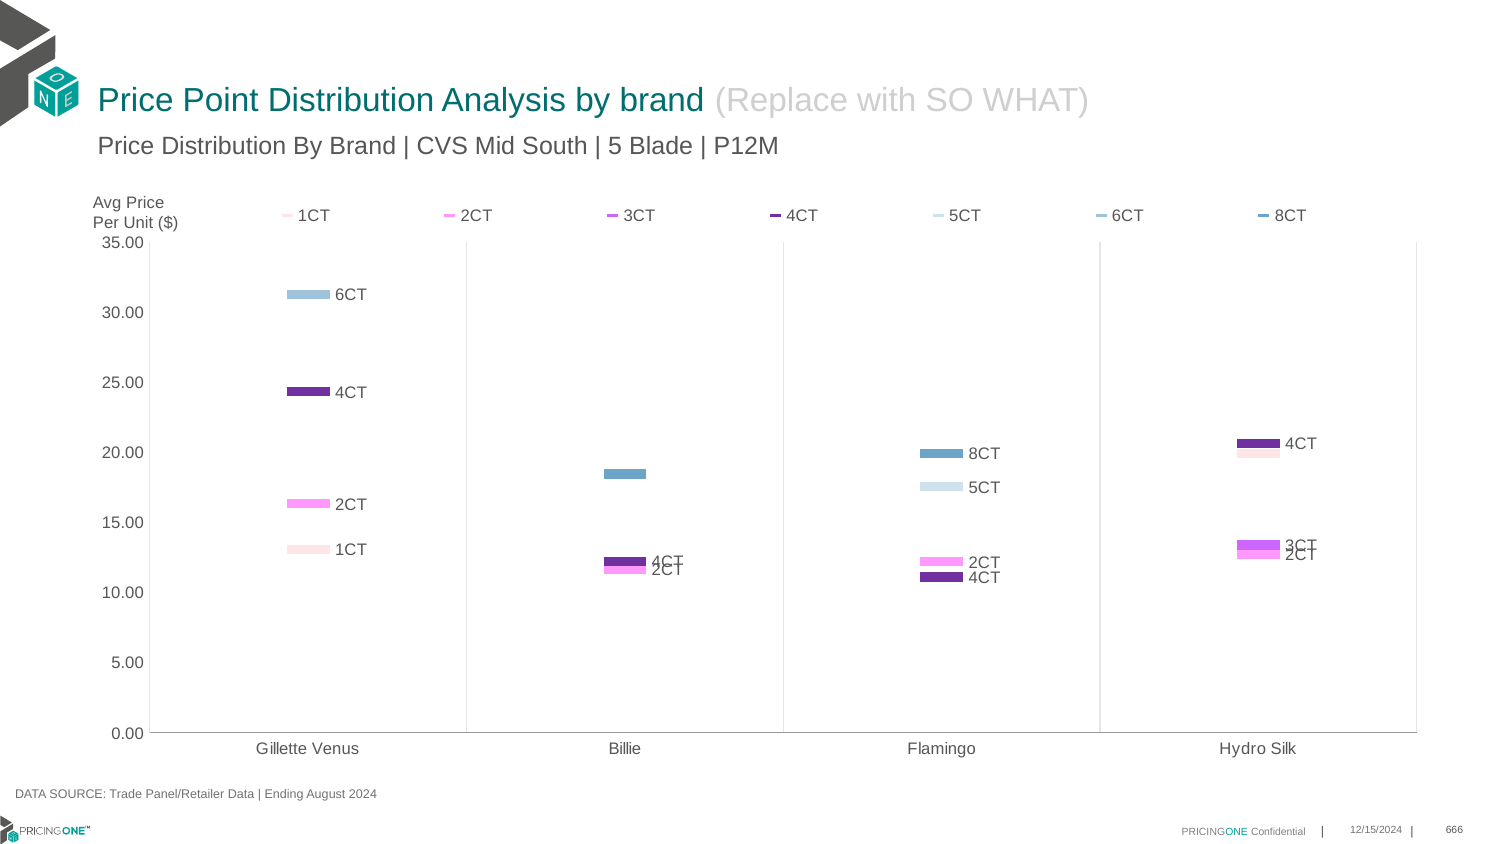

# Price Point Distribution Analysis by brand (Replace with SO WHAT)
Price Distribution By Brand | CVS Mid South | 5 Blade | P12M

### Chart

| Category | 1CT | 2CT | 3CT | 4CT | 5CT | 6CT | 8CT |
|---|---|---|---|---|---|---|---|
| Gillette Venus | 13.072492067366365 | 16.333962264150944 | None | 24.31668875425975 | None | 31.257889009793253 | None |
| Billie | None | 11.672558922558922 | None | 12.201212121212121 | None | None | 18.45715364288411 |
| Flamingo | None | 12.188056159778524 | None | 11.111595846784748 | 17.53830508474576 | None | 19.92068300743597 |
| Hydro Silk | 19.90013986013986 | 12.706287024651251 | 13.39368756078154 | 20.64940798715633 | None | None | None |
Avg Price
Per Unit ($)
DATA SOURCE: Trade Panel/Retailer Data | Ending August 2024
12/15/2024
666